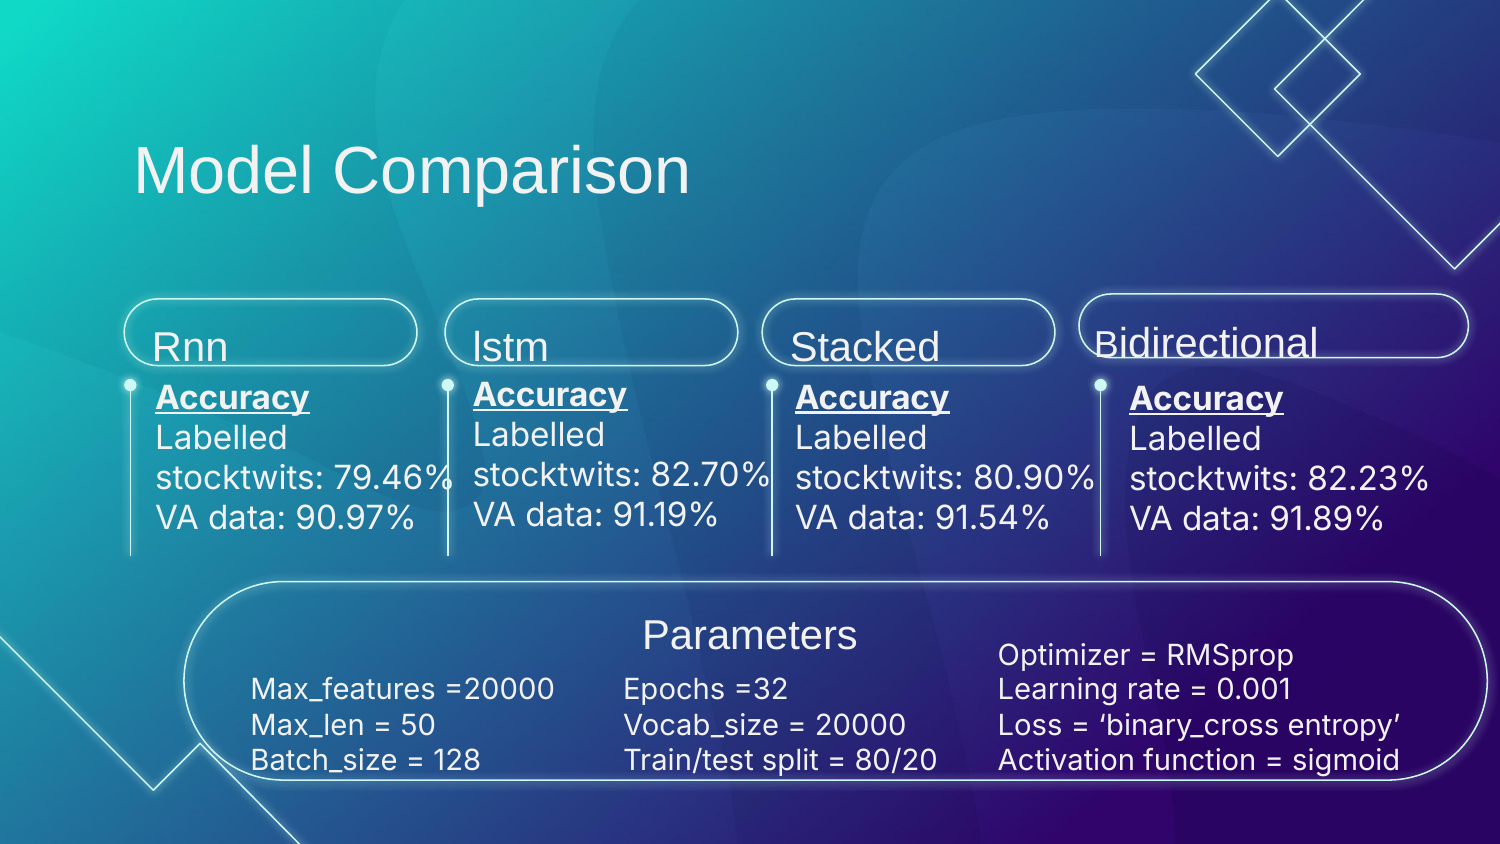

# Model Comparison

Bidirectional

Rnn
lstm
Stacked
Accuracy
Labelled stocktwits: 82.70%
VA data: 91.19%

Accuracy
Labelled stocktwits: 80.90%
VA data: 91.54%

Accuracy
Labelled stocktwits: 79.46%
VA data: 90.97%

Accuracy
Labelled stocktwits: 82.23%
VA data: 91.89%

Parameters

Optimizer = RMSprop
Learning rate = 0.001
Loss = ‘binary_cross entropy’
Activation function = sigmoid
Max_features =20000
Max_len = 50
Batch_size = 128

Epochs =32
Vocab_size = 20000
Train/test split = 80/20